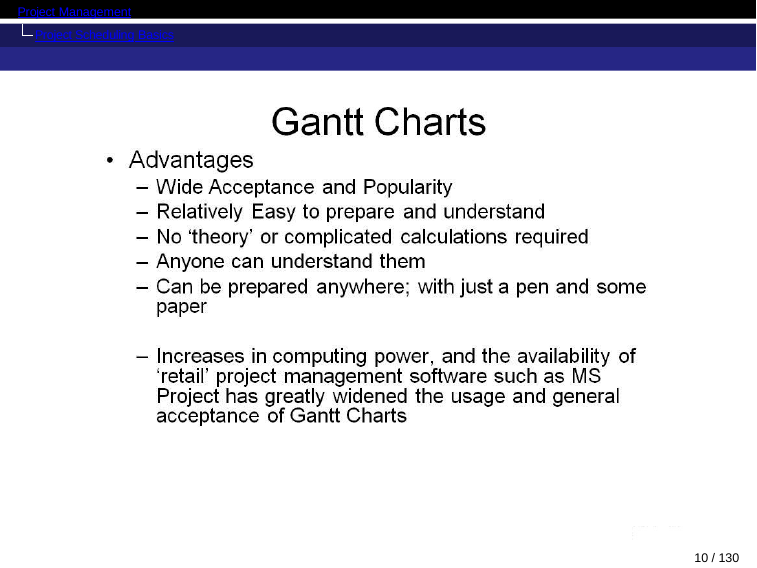

Project Management

Project Scheduling Basics

10 / 130